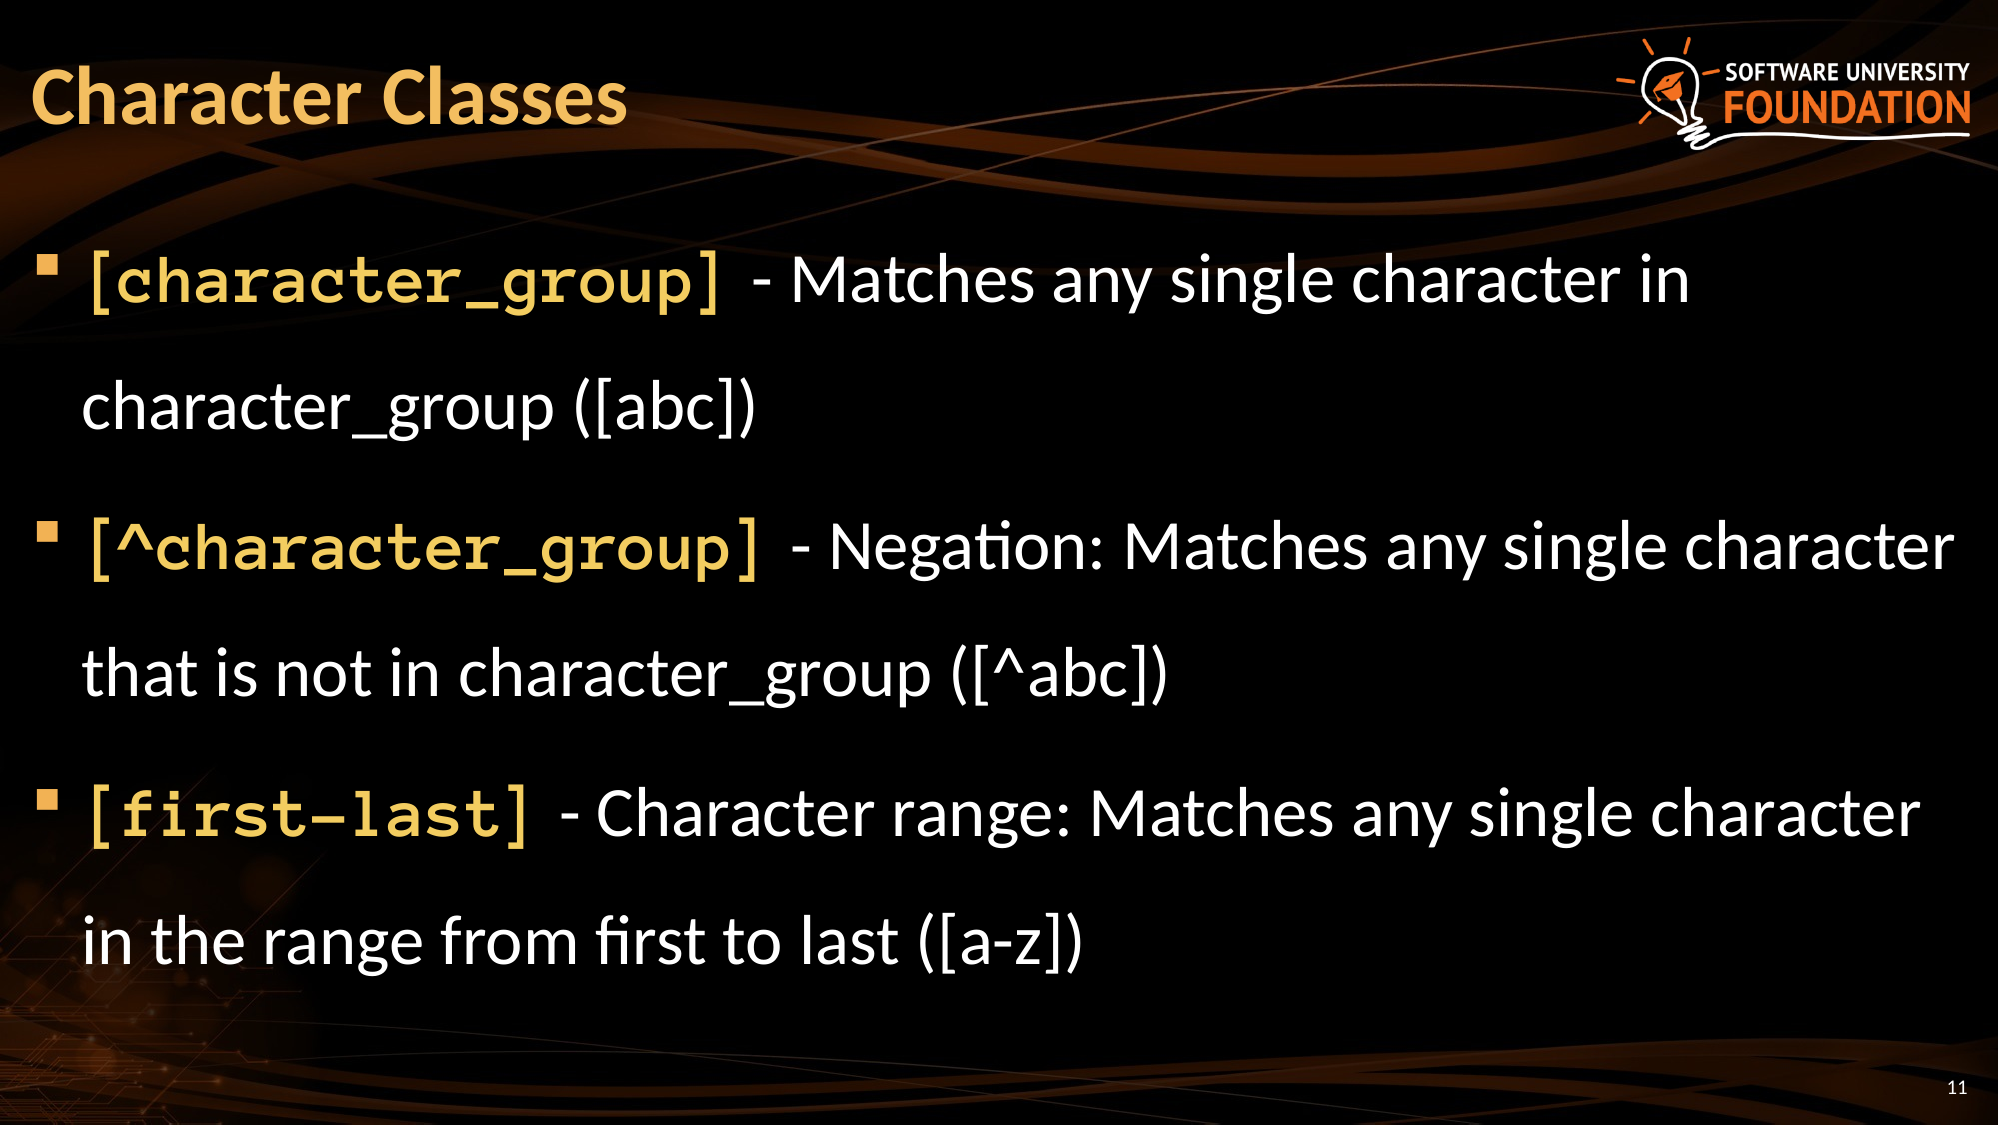

# Character Classes
[character_group] - Matches any single character in character_group ([abc])
[^character_group] - Negation: Matches any single character that is not in character_group ([^abc])
[first-last] - Character range: Matches any single character in the range from first to last ([a-z])
11